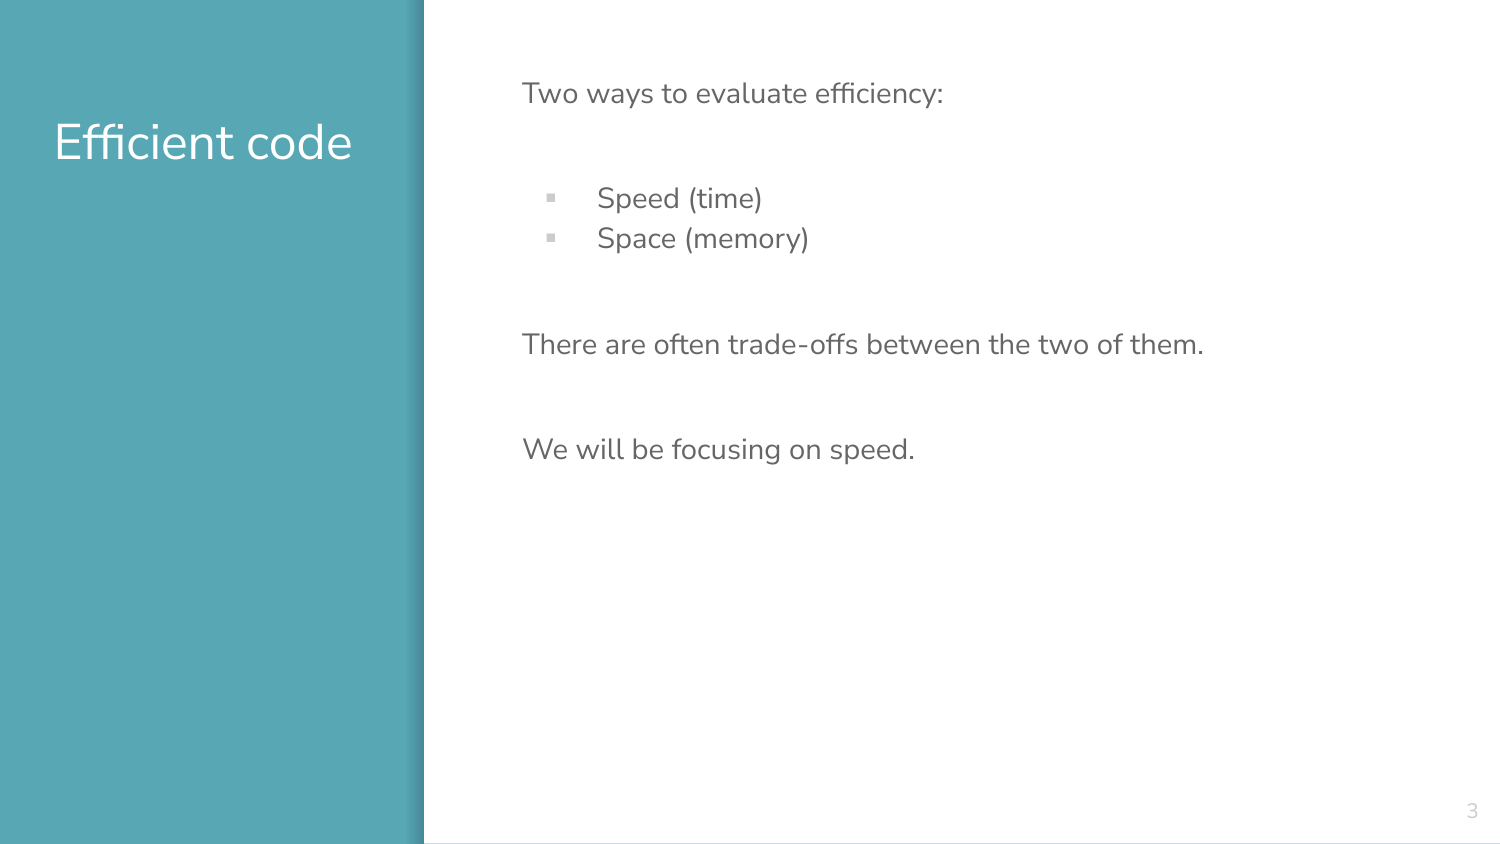

Two ways to evaluate efficiency:

Speed (time)
Space (memory)

There are often trade-offs between the two of them.

We will be focusing on speed.
# Efficient code
3